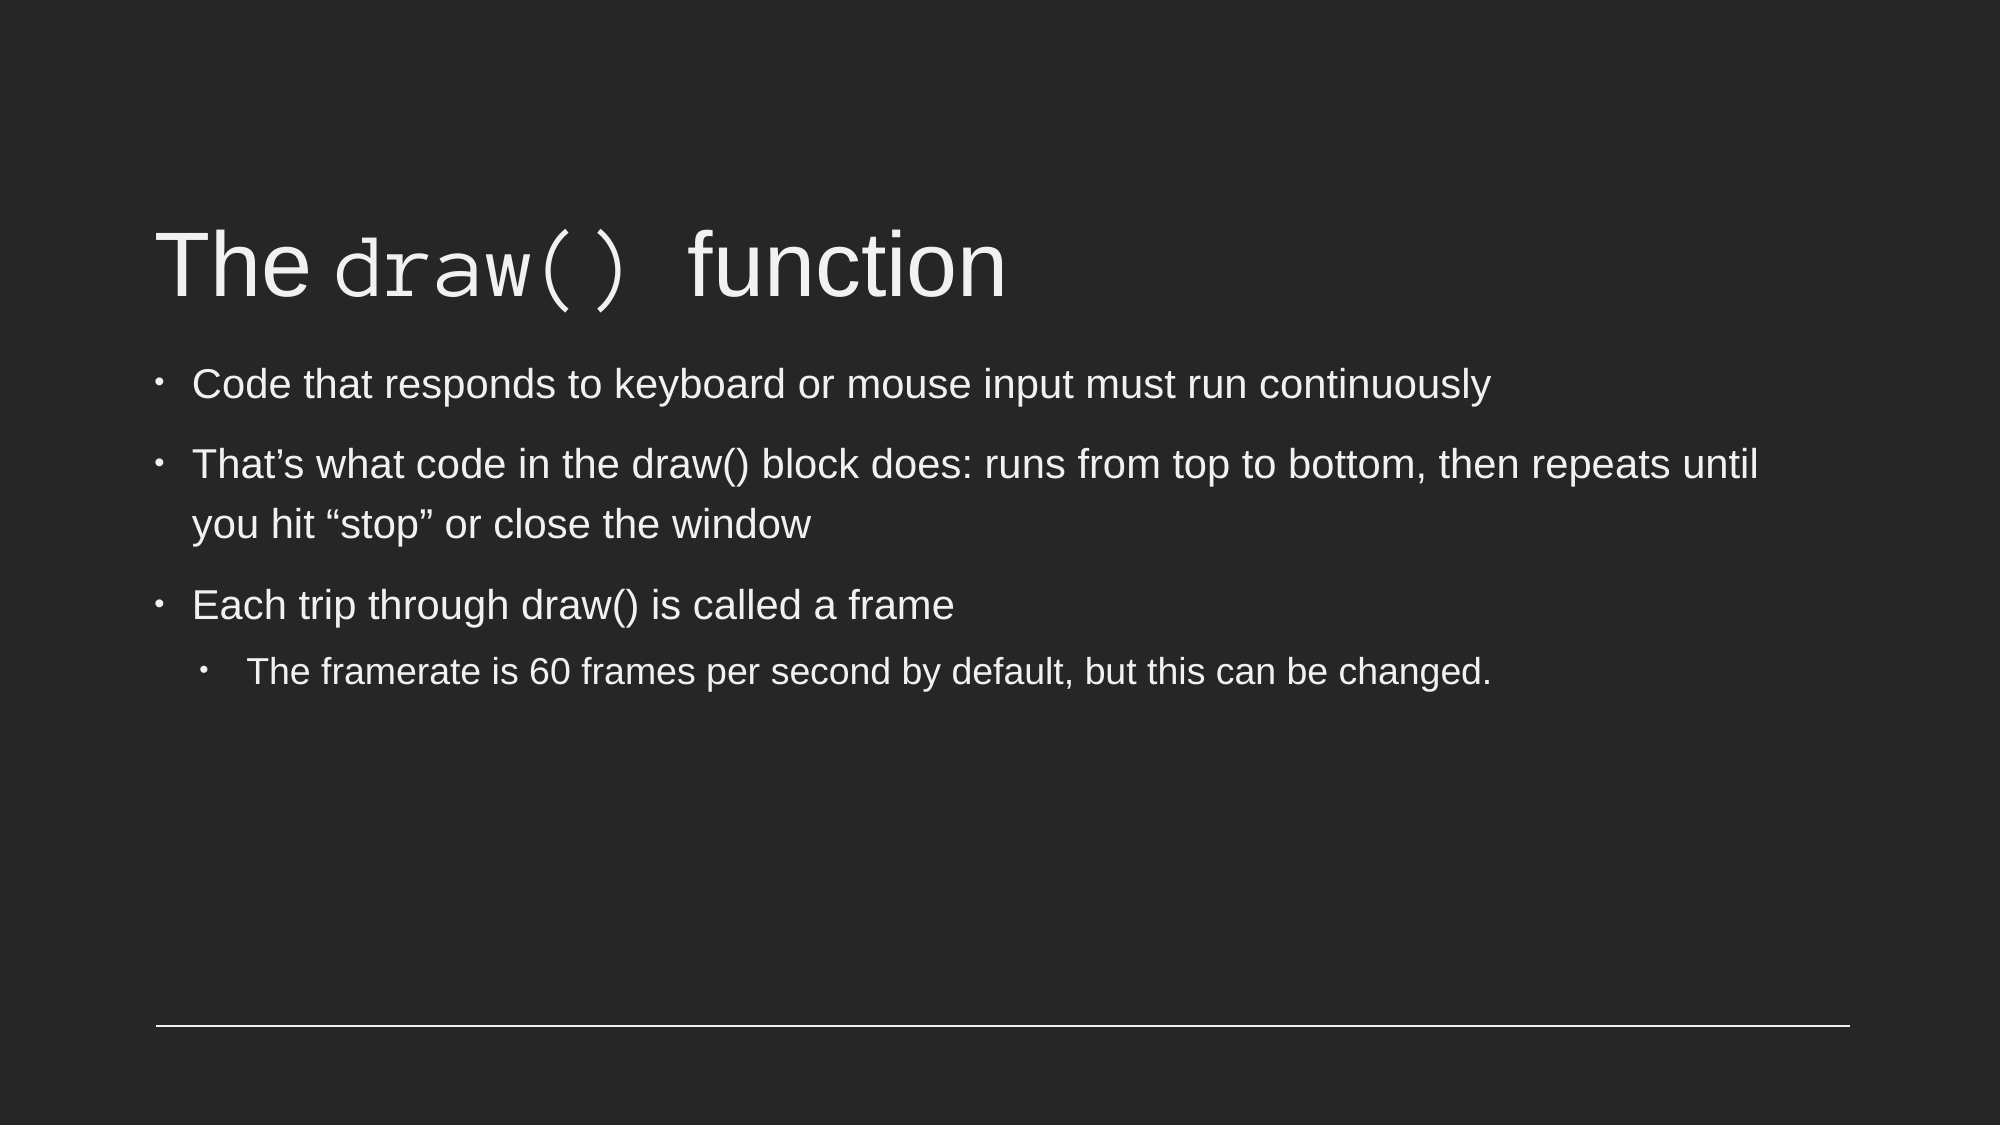

# The draw() function
Code that responds to keyboard or mouse input must run continuously
That’s what code in the draw() block does: runs from top to bottom, then repeats until you hit “stop” or close the window
Each trip through draw() is called a frame
The framerate is 60 frames per second by default, but this can be changed.